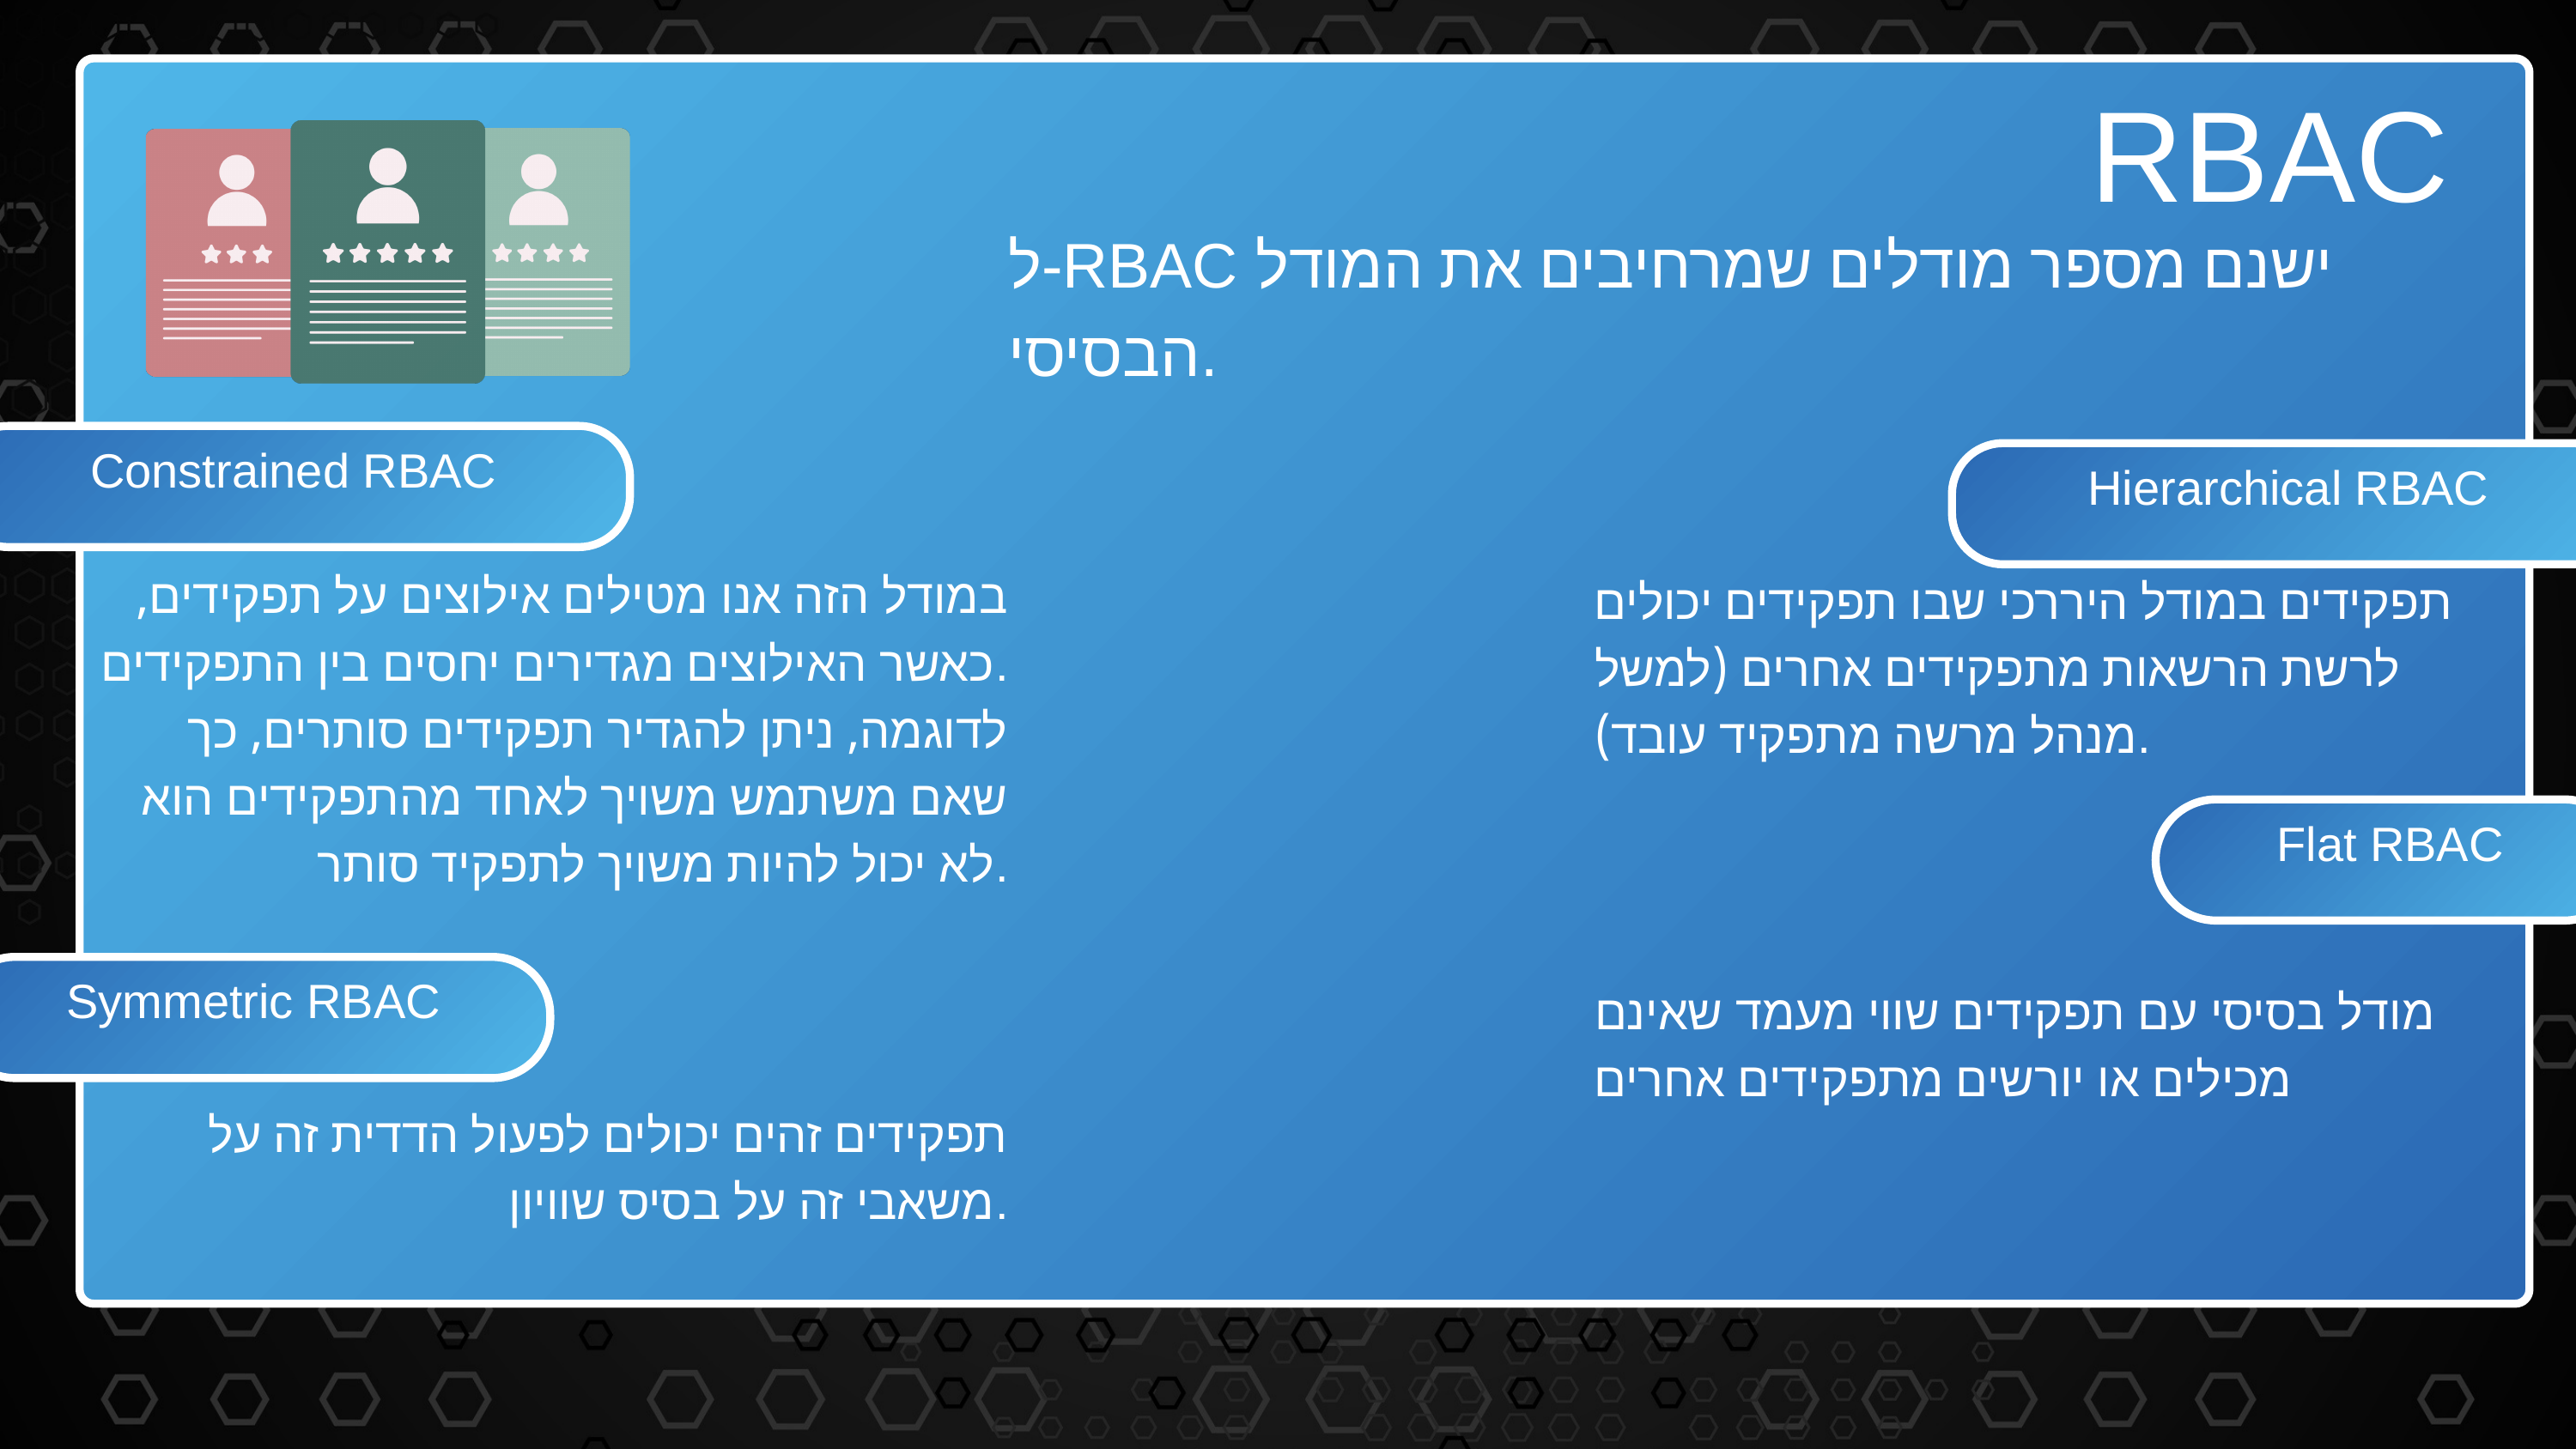

RBAC

ל-RBAC ישנם מספר מודלים שמרחיבים את המודל הבסיסי.

Constrained RBAC

Hierarchical RBAC
במודל הזה אנו מטילים אילוצים על תפקידים, כאשר האילוצים מגדירים יחסים בין התפקידים.
לדוגמה, ניתן להגדיר תפקידים סותרים, כך שאם משתמש משויך לאחד מהתפקידים הוא לא יכול להיות משויך לתפקיד סותר.

תפקידים במודל היררכי שבו תפקידים יכולים לרשת הרשאות מתפקידים אחרים (למשל מנהל מרשה מתפקיד עובד).

Flat RBAC

Symmetric RBAC
מודל בסיסי עם תפקידים שווי מעמד שאינם מכילים או יורשים מתפקידים אחרים
תפקידים זהים יכולים לפעול הדדית זה על משאבי זה על בסיס שוויון.